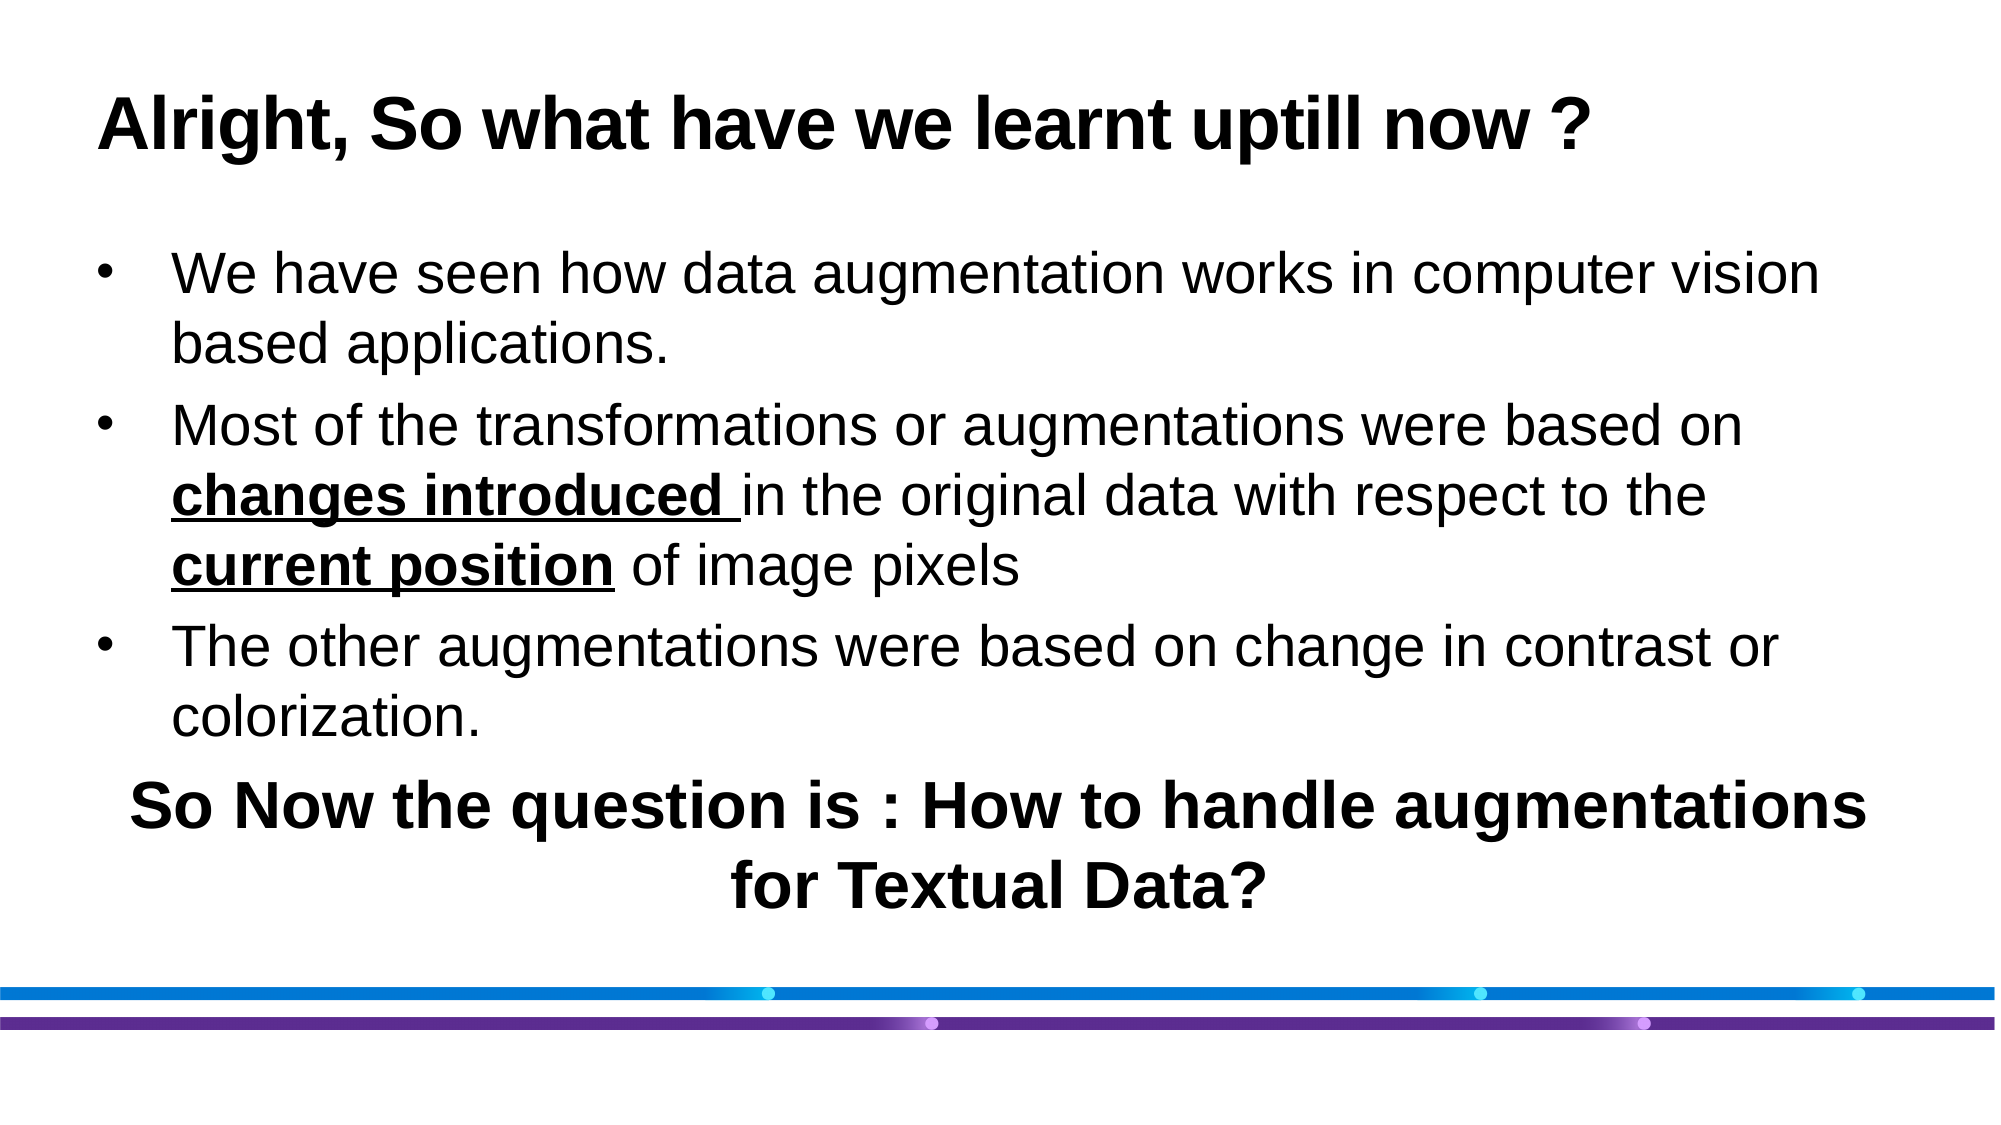

# Alright, So what have we learnt uptill now ?
We have seen how data augmentation works in computer vision based applications.
Most of the transformations or augmentations were based on changes introduced in the original data with respect to the current position of image pixels
The other augmentations were based on change in contrast or colorization.
So Now the question is : How to handle augmentations for Textual Data?